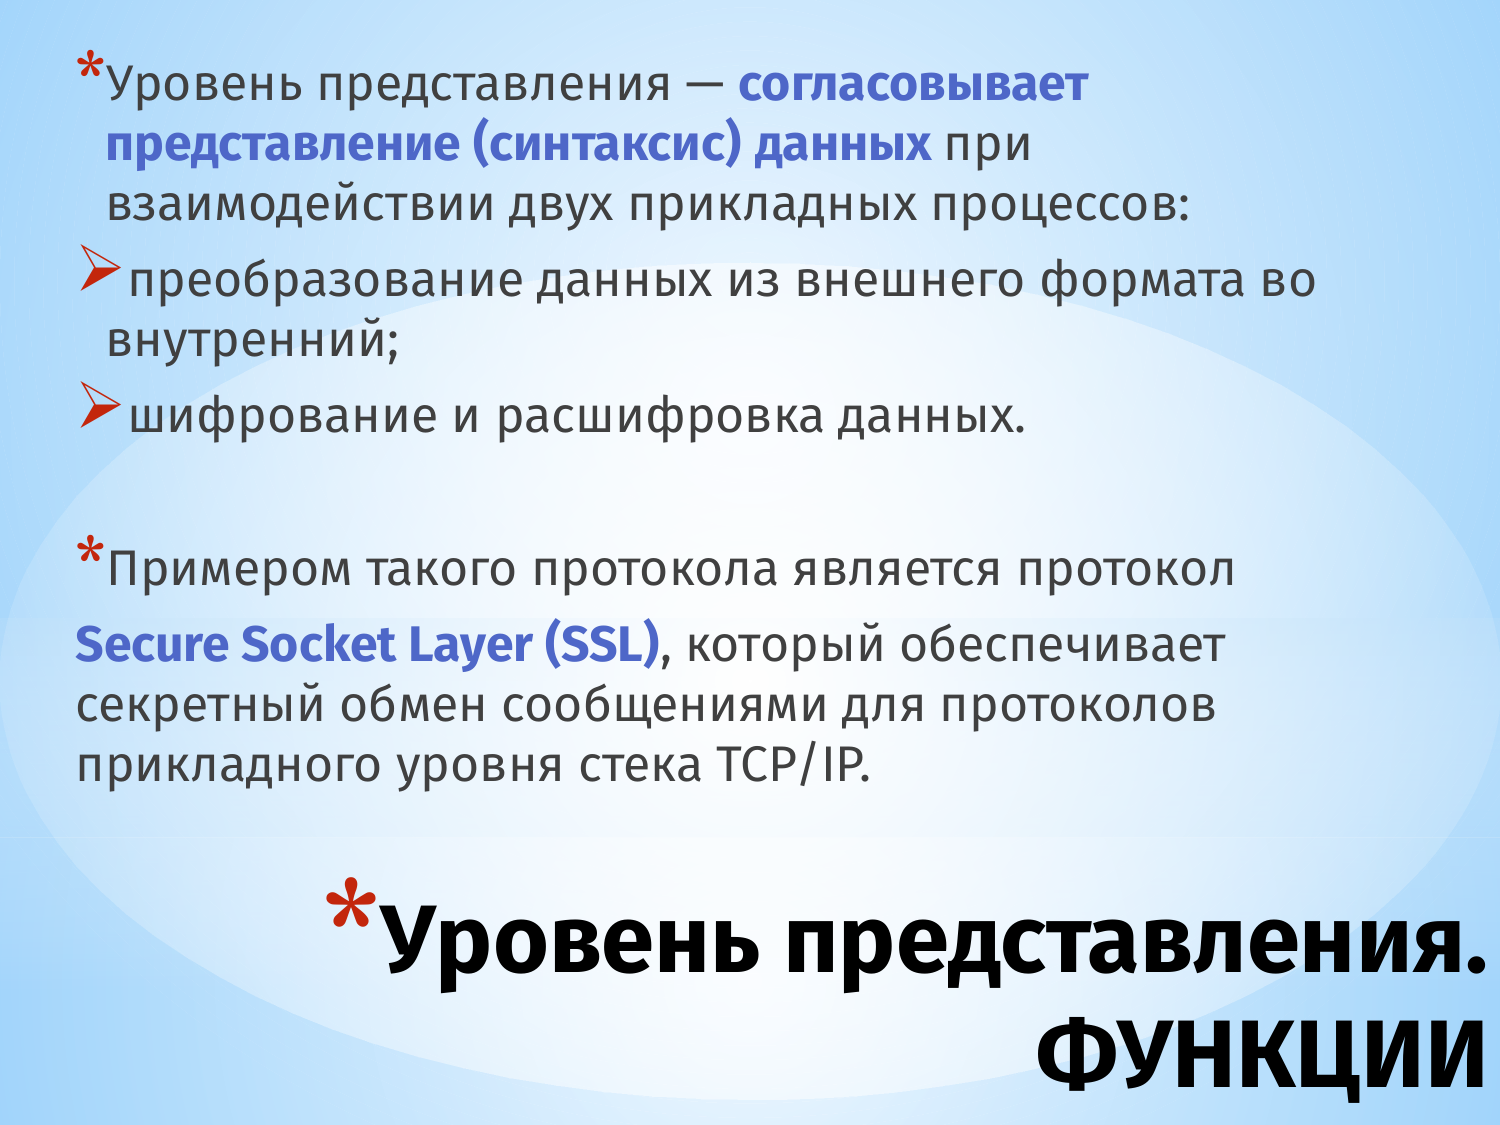

Уровень представления — согласовывает представление (синтаксис) данных при взаимодействии двух прикладных процессов:
преобразование данных из внешнего формата во внутренний;
шифрование и расшифровка данных.

Примером такого протокола является протокол
Secure Socket Layer (SSL), который обеспечивает секретный обмен сообщениями для протоколов прикладного уровня стека TCP/IP.

# Уровень представления. ФУНКЦИИ